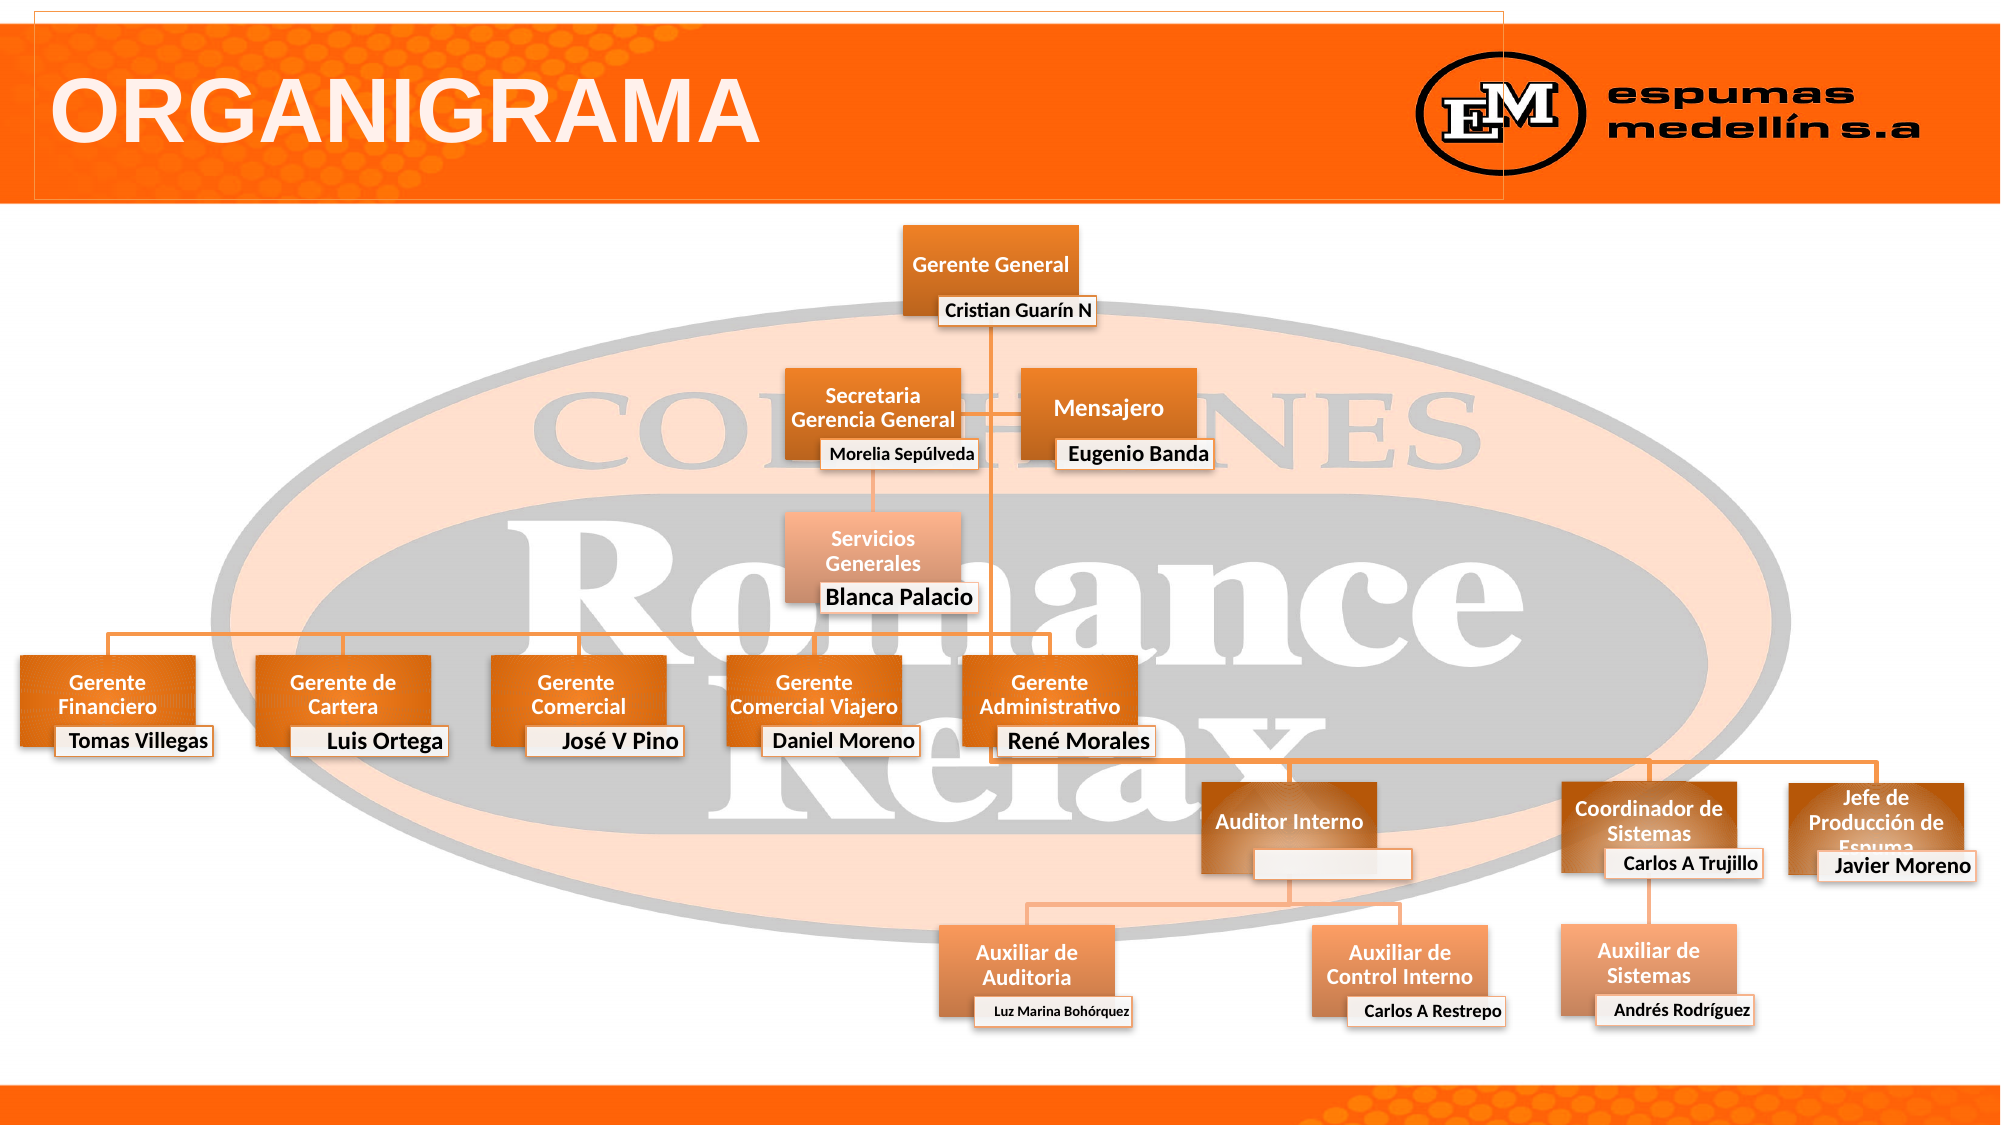

Gerente General
Cristian Guarín N
Gerente Financiero
Tomas Villegas
Gerente de Cartera
Luis Ortega
Gerente  Comercial
José V Pino
Gerente Comercial Viajero
Daniel Moreno
Gerente Administrativo
René Morales
Auditor Interno

Auxiliar de Auditoria
Luz Marina Bohórquez
Auxiliar de Control Interno
Carlos A Restrepo
Coordinador de Sistemas
Carlos A Trujillo
Auxiliar de Sistemas
Andrés Rodríguez
Jefe de Producción de Espuma
Javier Moreno
Secretaria Gerencia General
Morelia Sepúlveda
Servicios Generales
Blanca Palacio
Mensajero
Eugenio Banda
# ORGANIGRAMA